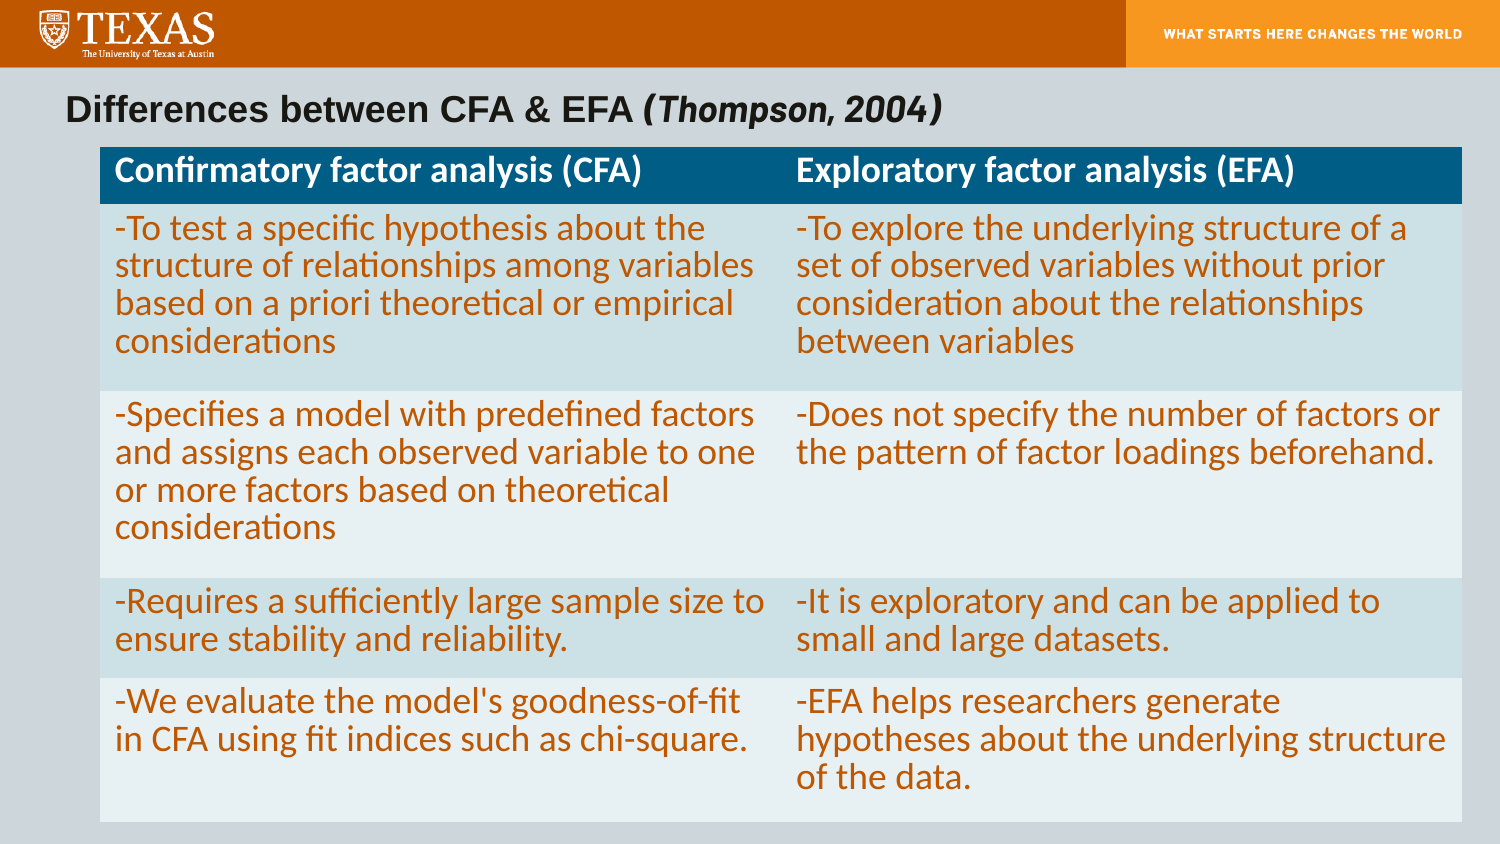

# Differences between CFA & EFA (Thompson, 2004)
| Confirmatory factor analysis (CFA) | Exploratory factor analysis (EFA) |
| --- | --- |
| -To test a specific hypothesis about the structure of relationships among variables based on a priori theoretical or empirical considerations | -To explore the underlying structure of a set of observed variables without prior consideration about the relationships between variables |
| -Specifies a model with predefined factors and assigns each observed variable to one or more factors based on theoretical considerations | -Does not specify the number of factors or the pattern of factor loadings beforehand. |
| -Requires a sufficiently large sample size to ensure stability and reliability. | -It is exploratory and can be applied to small and large datasets. |
| -We evaluate the model's goodness-of-fit in CFA using fit indices such as chi-square. | -EFA helps researchers generate hypotheses about the underlying structure of the data. |